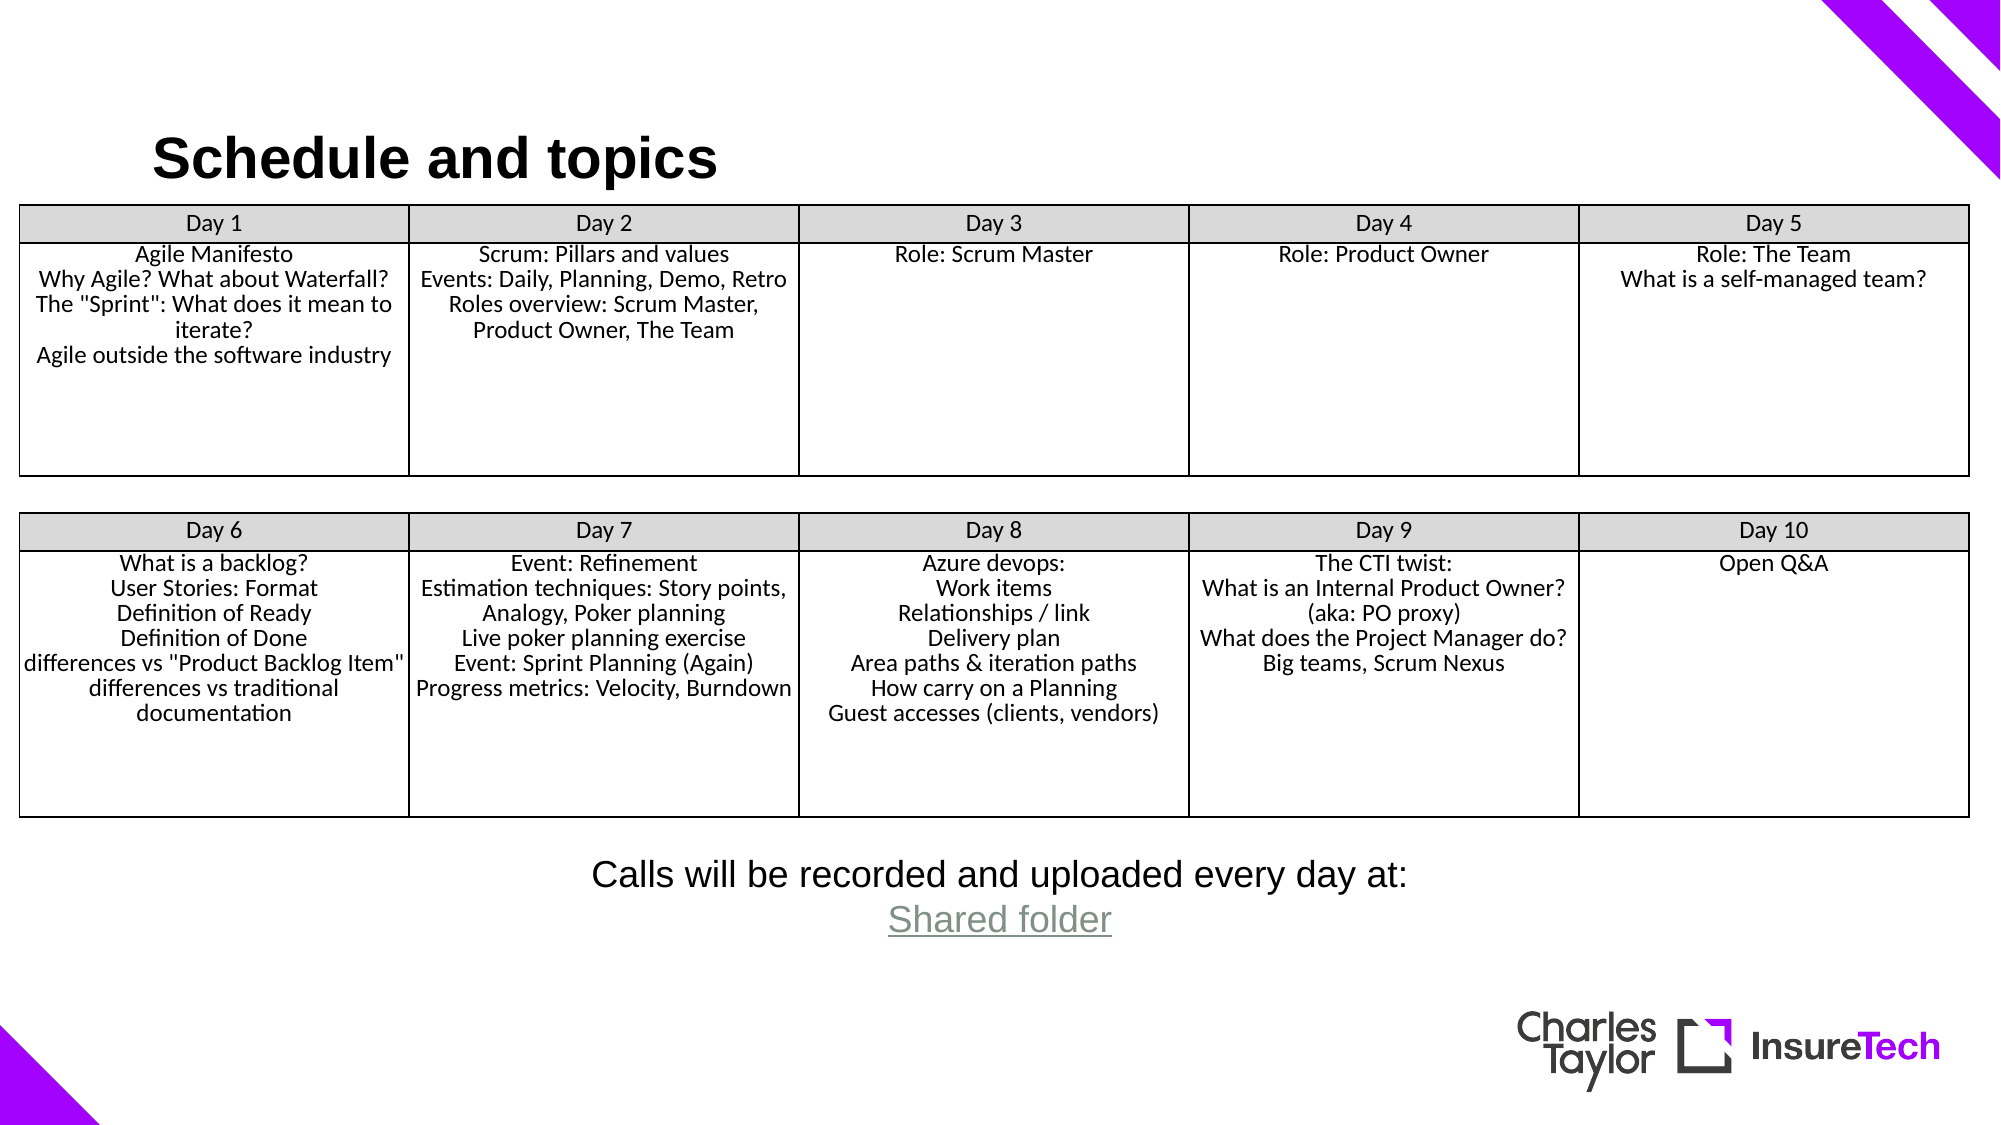

# Schedule and topics
| Day 1 |  |  | Day 2 |  |  | Day 3 |  |  | Day 4 |  |  | Day 5 |  |  |
| --- | --- | --- | --- | --- | --- | --- | --- | --- | --- | --- | --- | --- | --- | --- |
| Agile Manifesto Why Agile? What about Waterfall? The "Sprint": What does it mean to iterate? Agile outside the software industry |  |  | Scrum: Pillars and values Events: Daily, Planning, Demo, Retro Roles overview: Scrum Master, Product Owner, The Team |  |  | Role: Scrum Master |  |  | Role: Product Owner |  |  | Role: The Team What is a self-managed team? |  |  |
|  |  |  |  |  |  |  |  |  |  |  |  |  |  |  |
| Day 6 |  |  | Day 7 |  |  | Day 8 |  |  | Day 9 |  |  | Day 10 |  |  |
| What is a backlog? User Stories: Format Definition of Ready Definition of Done differences vs "Product Backlog Item" differences vs traditional documentation |  |  | Event: Refinement Estimation techniques: Story points, Analogy, Poker planning Live poker planning exercise Event: Sprint Planning (Again) Progress metrics: Velocity, Burndown |  |  | Azure devops: Work items Relationships / link Delivery plan Area paths & iteration paths How carry on a Planning Guest accesses (clients, vendors) |  |  | The CTI twist: What is an Internal Product Owner? (aka: PO proxy) What does the Project Manager do? Big teams, Scrum Nexus |  |  | Open Q&A |  |  |
Calls will be recorded and uploaded every day at:
Shared folder